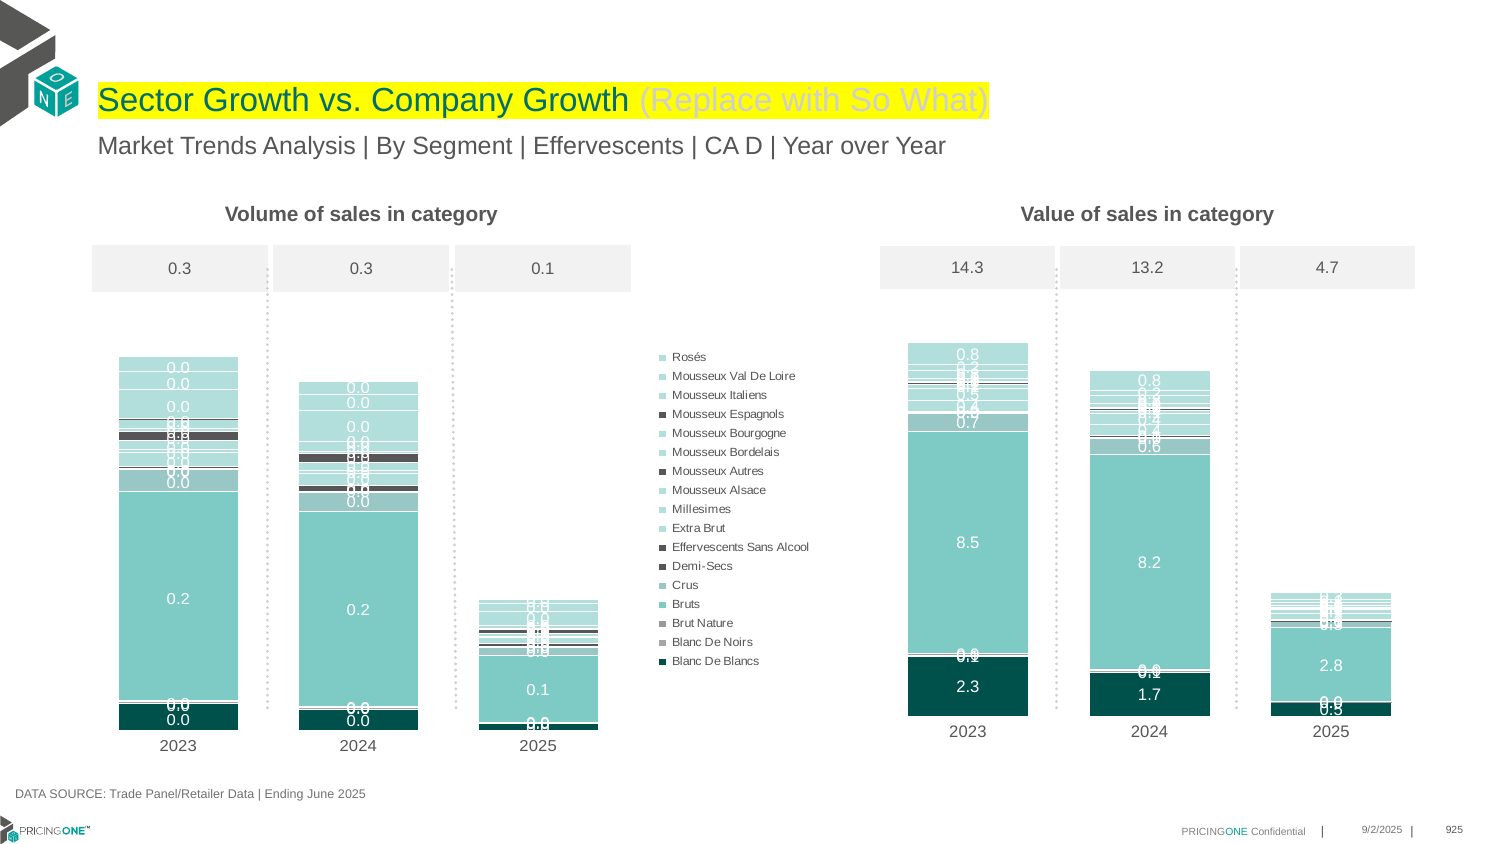

# Sector Growth vs. Company Growth (Replace with So What)
Market Trends Analysis | By Segment | Effervescents | CA D | Year over Year
| Value of sales in category |  |  |
| --- | --- | --- |
| 14.3 | 13.2 | 4.7 |
| Volume of sales in category |  |  |
| --- | --- | --- |
| 0.3 | 0.3 | 0.1 |

### Chart

| Category | Blanc De Blancs | Blanc De Noirs | Brut Nature | Bruts | Crus | Demi-Secs | Effervescents Sans Alcool | Extra Brut | Millesimes | Mousseux Alsace | Mousseux Autres | Mousseux Bordelais | Mousseux Bourgogne | Mousseux Espagnols | Mousseux Italiens | Mousseux Val De Loire | Rosés |
|---|---|---|---|---|---|---|---|---|---|---|---|---|---|---|---|---|---|
| 2023 | 2.261278 | 0.068306 | 0.045509 | 8.5128 | 0.689588 | 0.030793 | 0.028895 | 0.432782 | 0.45958 | 0.127725 | 0.08154 | 0.03416 | 0.132361 | 7.7e-05 | 0.313725 | 0.202451 | 0.849427 |
| 2024 | 1.651437 | 0.083544 | 0.038176 | 8.222532 | 0.61347 | 0.031164 | 0.094506 | 0.417149 | 0.400223 | 0.129024 | 0.086916 | 0.019872 | 0.142222 | 2.1e-05 | 0.307856 | 0.202993 | 0.752142 |
| 2025 | 0.507531 | 0.029801 | 0.019426 | 2.809083 | 0.268582 | 0.009783 | 0.063934 | 0.212556 | 0.142776 | 0.050353 | 0.041544 | 0.005968 | 0.05474 | 5e-05 | 0.140686 | 0.093778 | 0.266864 |

### Chart

| Category | Blanc De Blancs | Blanc De Noirs | Brut Nature | Bruts | Crus | Demi-Secs | Effervescents Sans Alcool | Extra Brut | Millesimes | Mousseux Alsace | Mousseux Autres | Mousseux Bordelais | Mousseux Bourgogne | Mousseux Espagnols | Mousseux Italiens | Mousseux Val De Loire | Rosés |
|---|---|---|---|---|---|---|---|---|---|---|---|---|---|---|---|---|---|
| 2023 | 0.022321 | 0.001504 | 0.000724 | 0.168766 | 0.017841 | 0.000665 | 0.001688 | 0.010933 | 0.002775 | 0.006639 | 0.007632 | 0.002698 | 0.007734 | 9e-06 | 0.023491 | 0.014188 | 0.012187 |
| 2024 | 0.01687 | 0.001746 | 0.000598 | 0.157818 | 0.015321 | 0.00064 | 0.004553 | 0.00991 | 0.002287 | 0.006779 | 0.006962 | 0.001467 | 0.008448 | 3e-06 | 0.02488 | 0.013349 | 0.010543 |
| 2025 | 0.005502 | 0.000603 | 0.000317 | 0.054306 | 0.006672 | 0.0002 | 0.002899 | 0.00467 | 0.000889 | 0.002619 | 0.00301 | 0.000444 | 0.002986 | 5e-06 | 0.011333 | 0.005876 | 0.00394 |
DATA SOURCE: Trade Panel/Retailer Data | Ending June 2025

9/2/2025
925